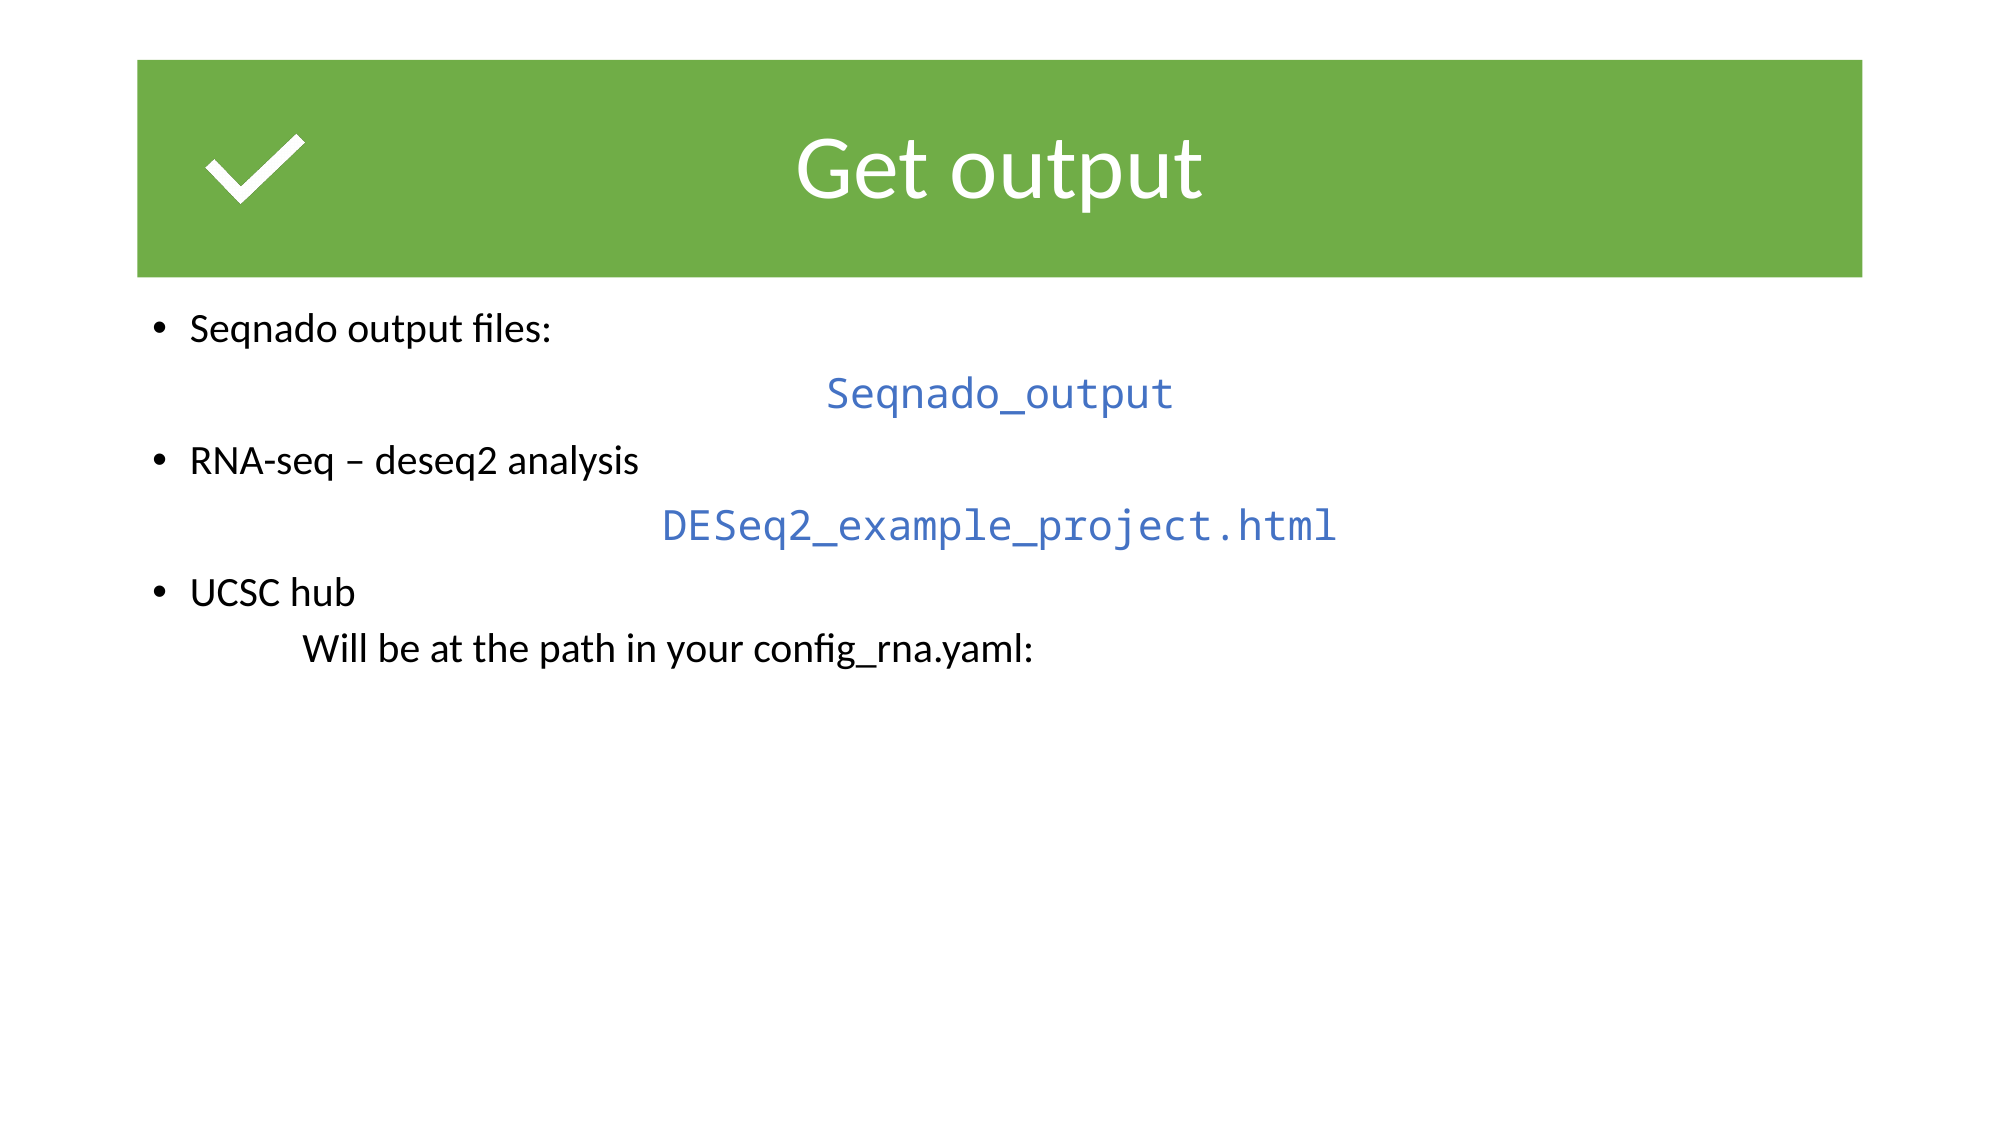

# Get output

Seqnado output files:
Seqnado_output
RNA-seq – deseq2 analysis
DESeq2_example_project.html
UCSC hub
Will be at the path in your config_rna.yaml: